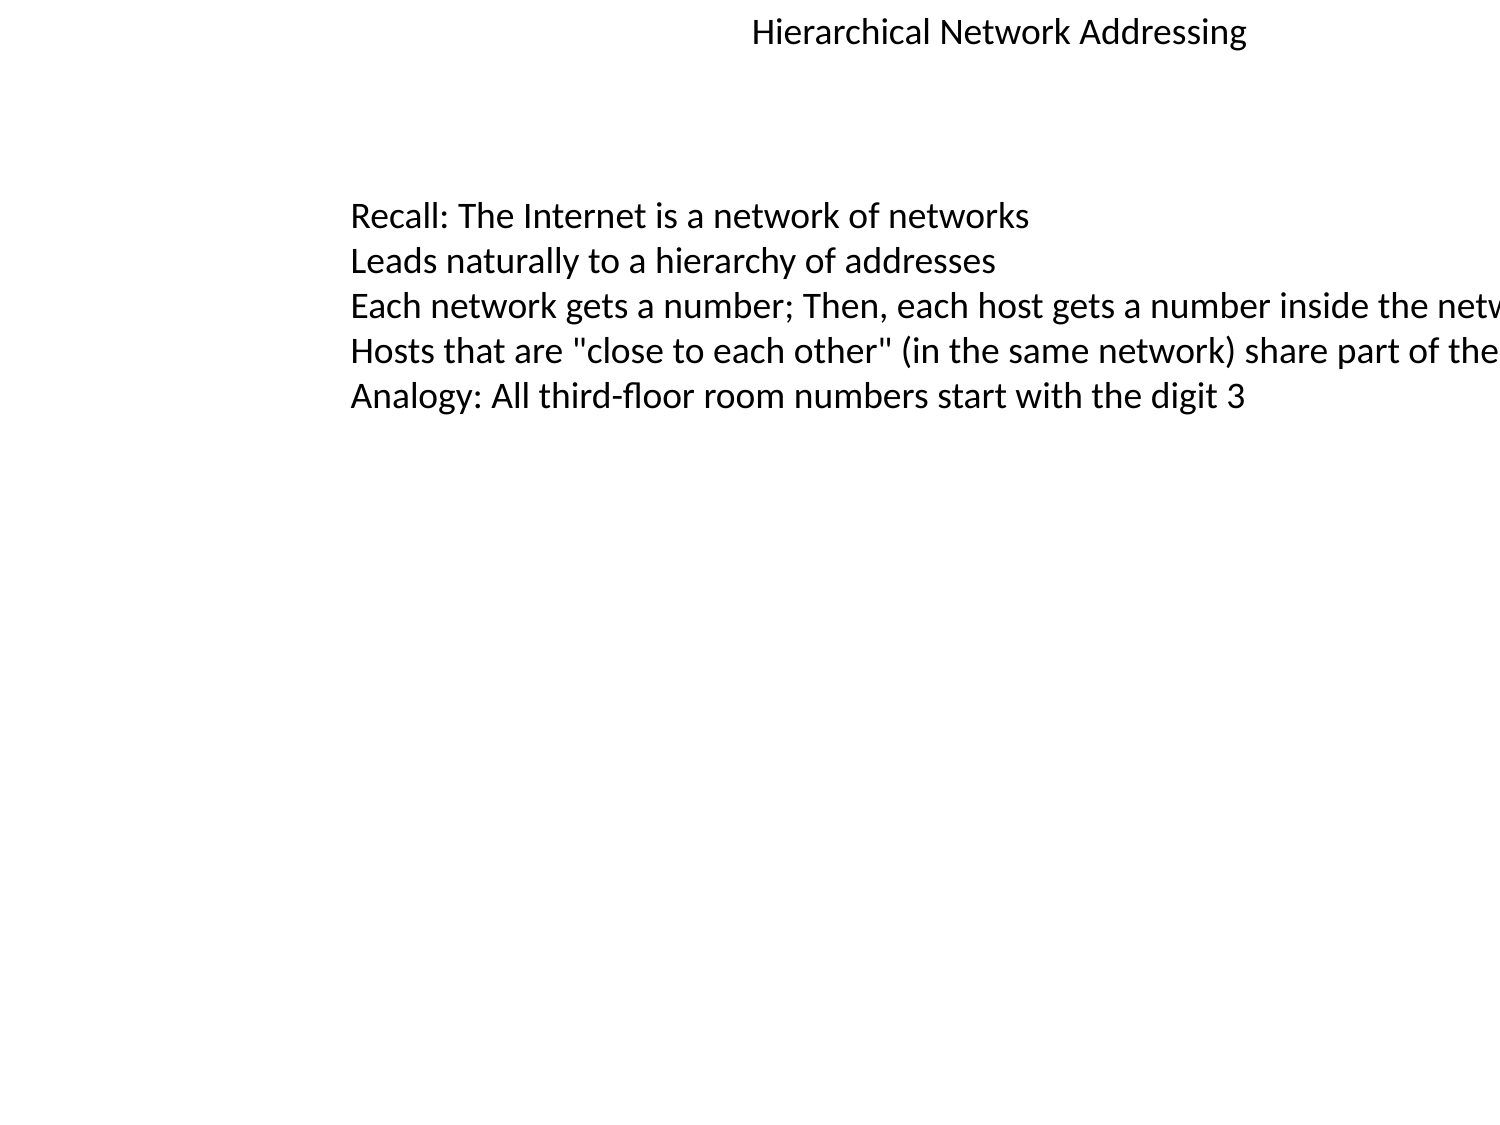

Hierarchical Network Addressing
Recall: The Internet is a network of networks
Leads naturally to a hierarchy of addresses
Each network gets a number; Then, each host gets a number inside the network
Hosts that are "close to each other" (in the same network) share part of their address
Analogy: All third-floor room numbers start with the digit 3